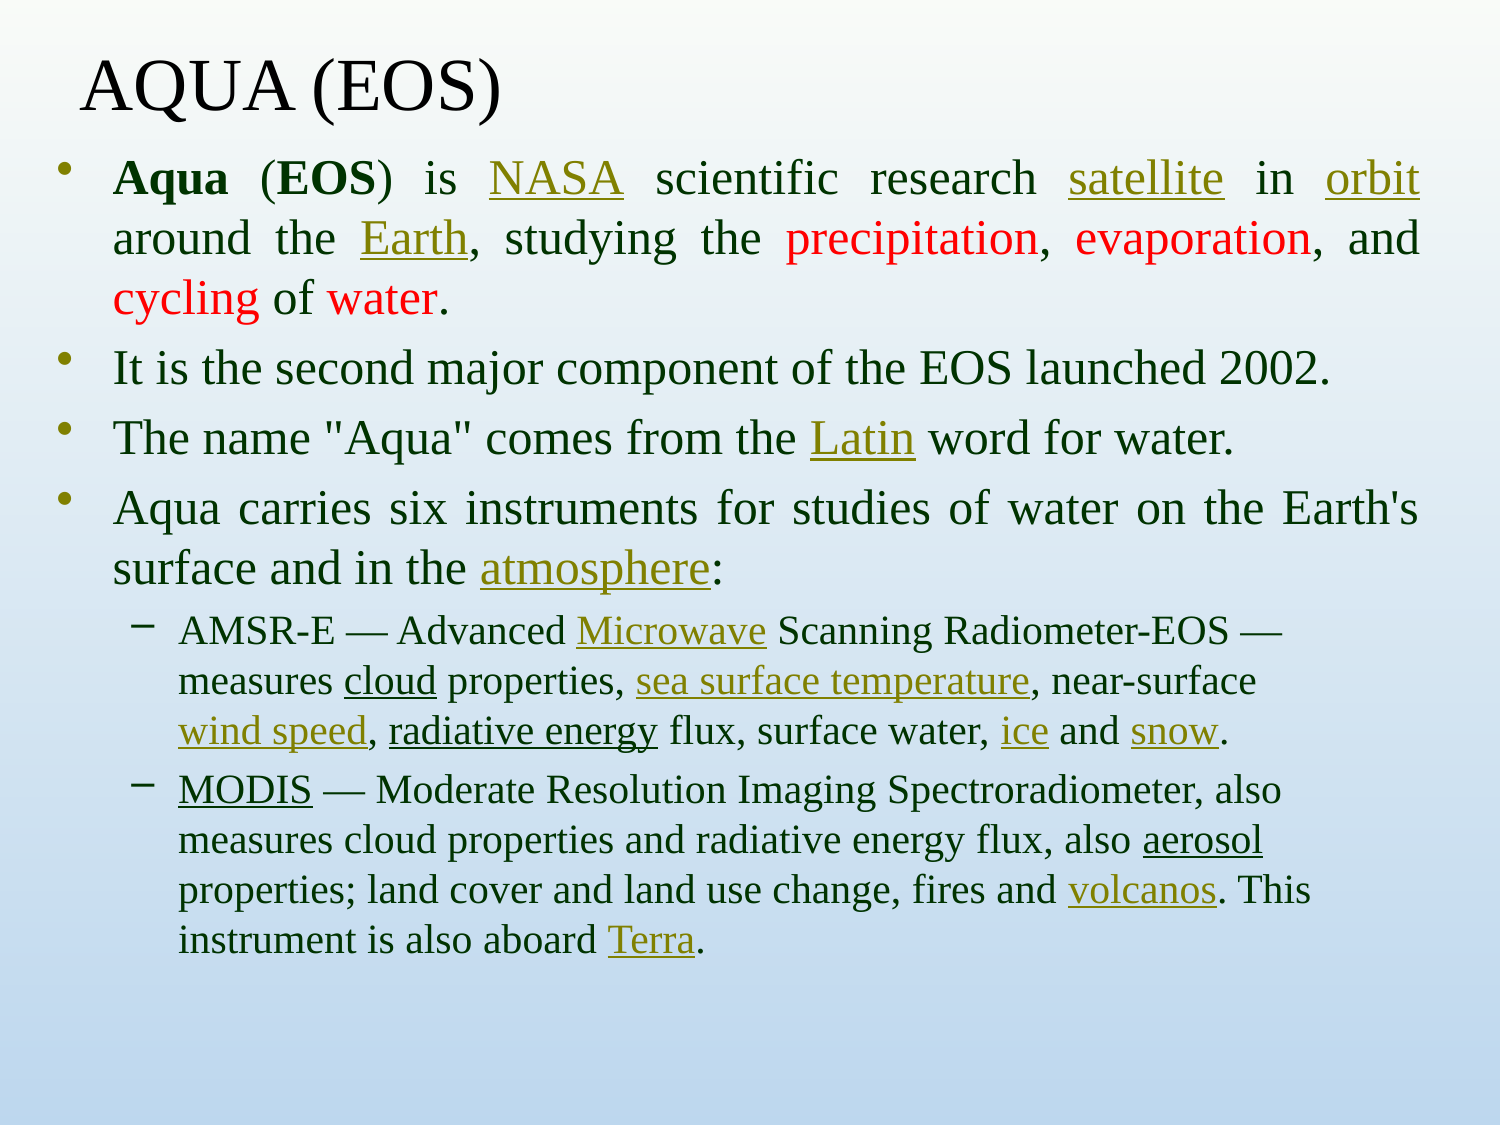

# AQUA (EOS)
Aqua (EOS) is NASA scientific research satellite in orbit around the Earth, studying the precipitation, evaporation, and cycling of water.
It is the second major component of the EOS launched 2002.
The name "Aqua" comes from the Latin word for water.
Aqua carries six instruments for studies of water on the Earth's surface and in the atmosphere:
AMSR-E — Advanced Microwave Scanning Radiometer-EOS — measures cloud properties, sea surface temperature, near-surface wind speed, radiative energy flux, surface water, ice and snow.
MODIS — Moderate Resolution Imaging Spectroradiometer, also measures cloud properties and radiative energy flux, also aerosol properties; land cover and land use change, fires and volcanos. This instrument is also aboard Terra.